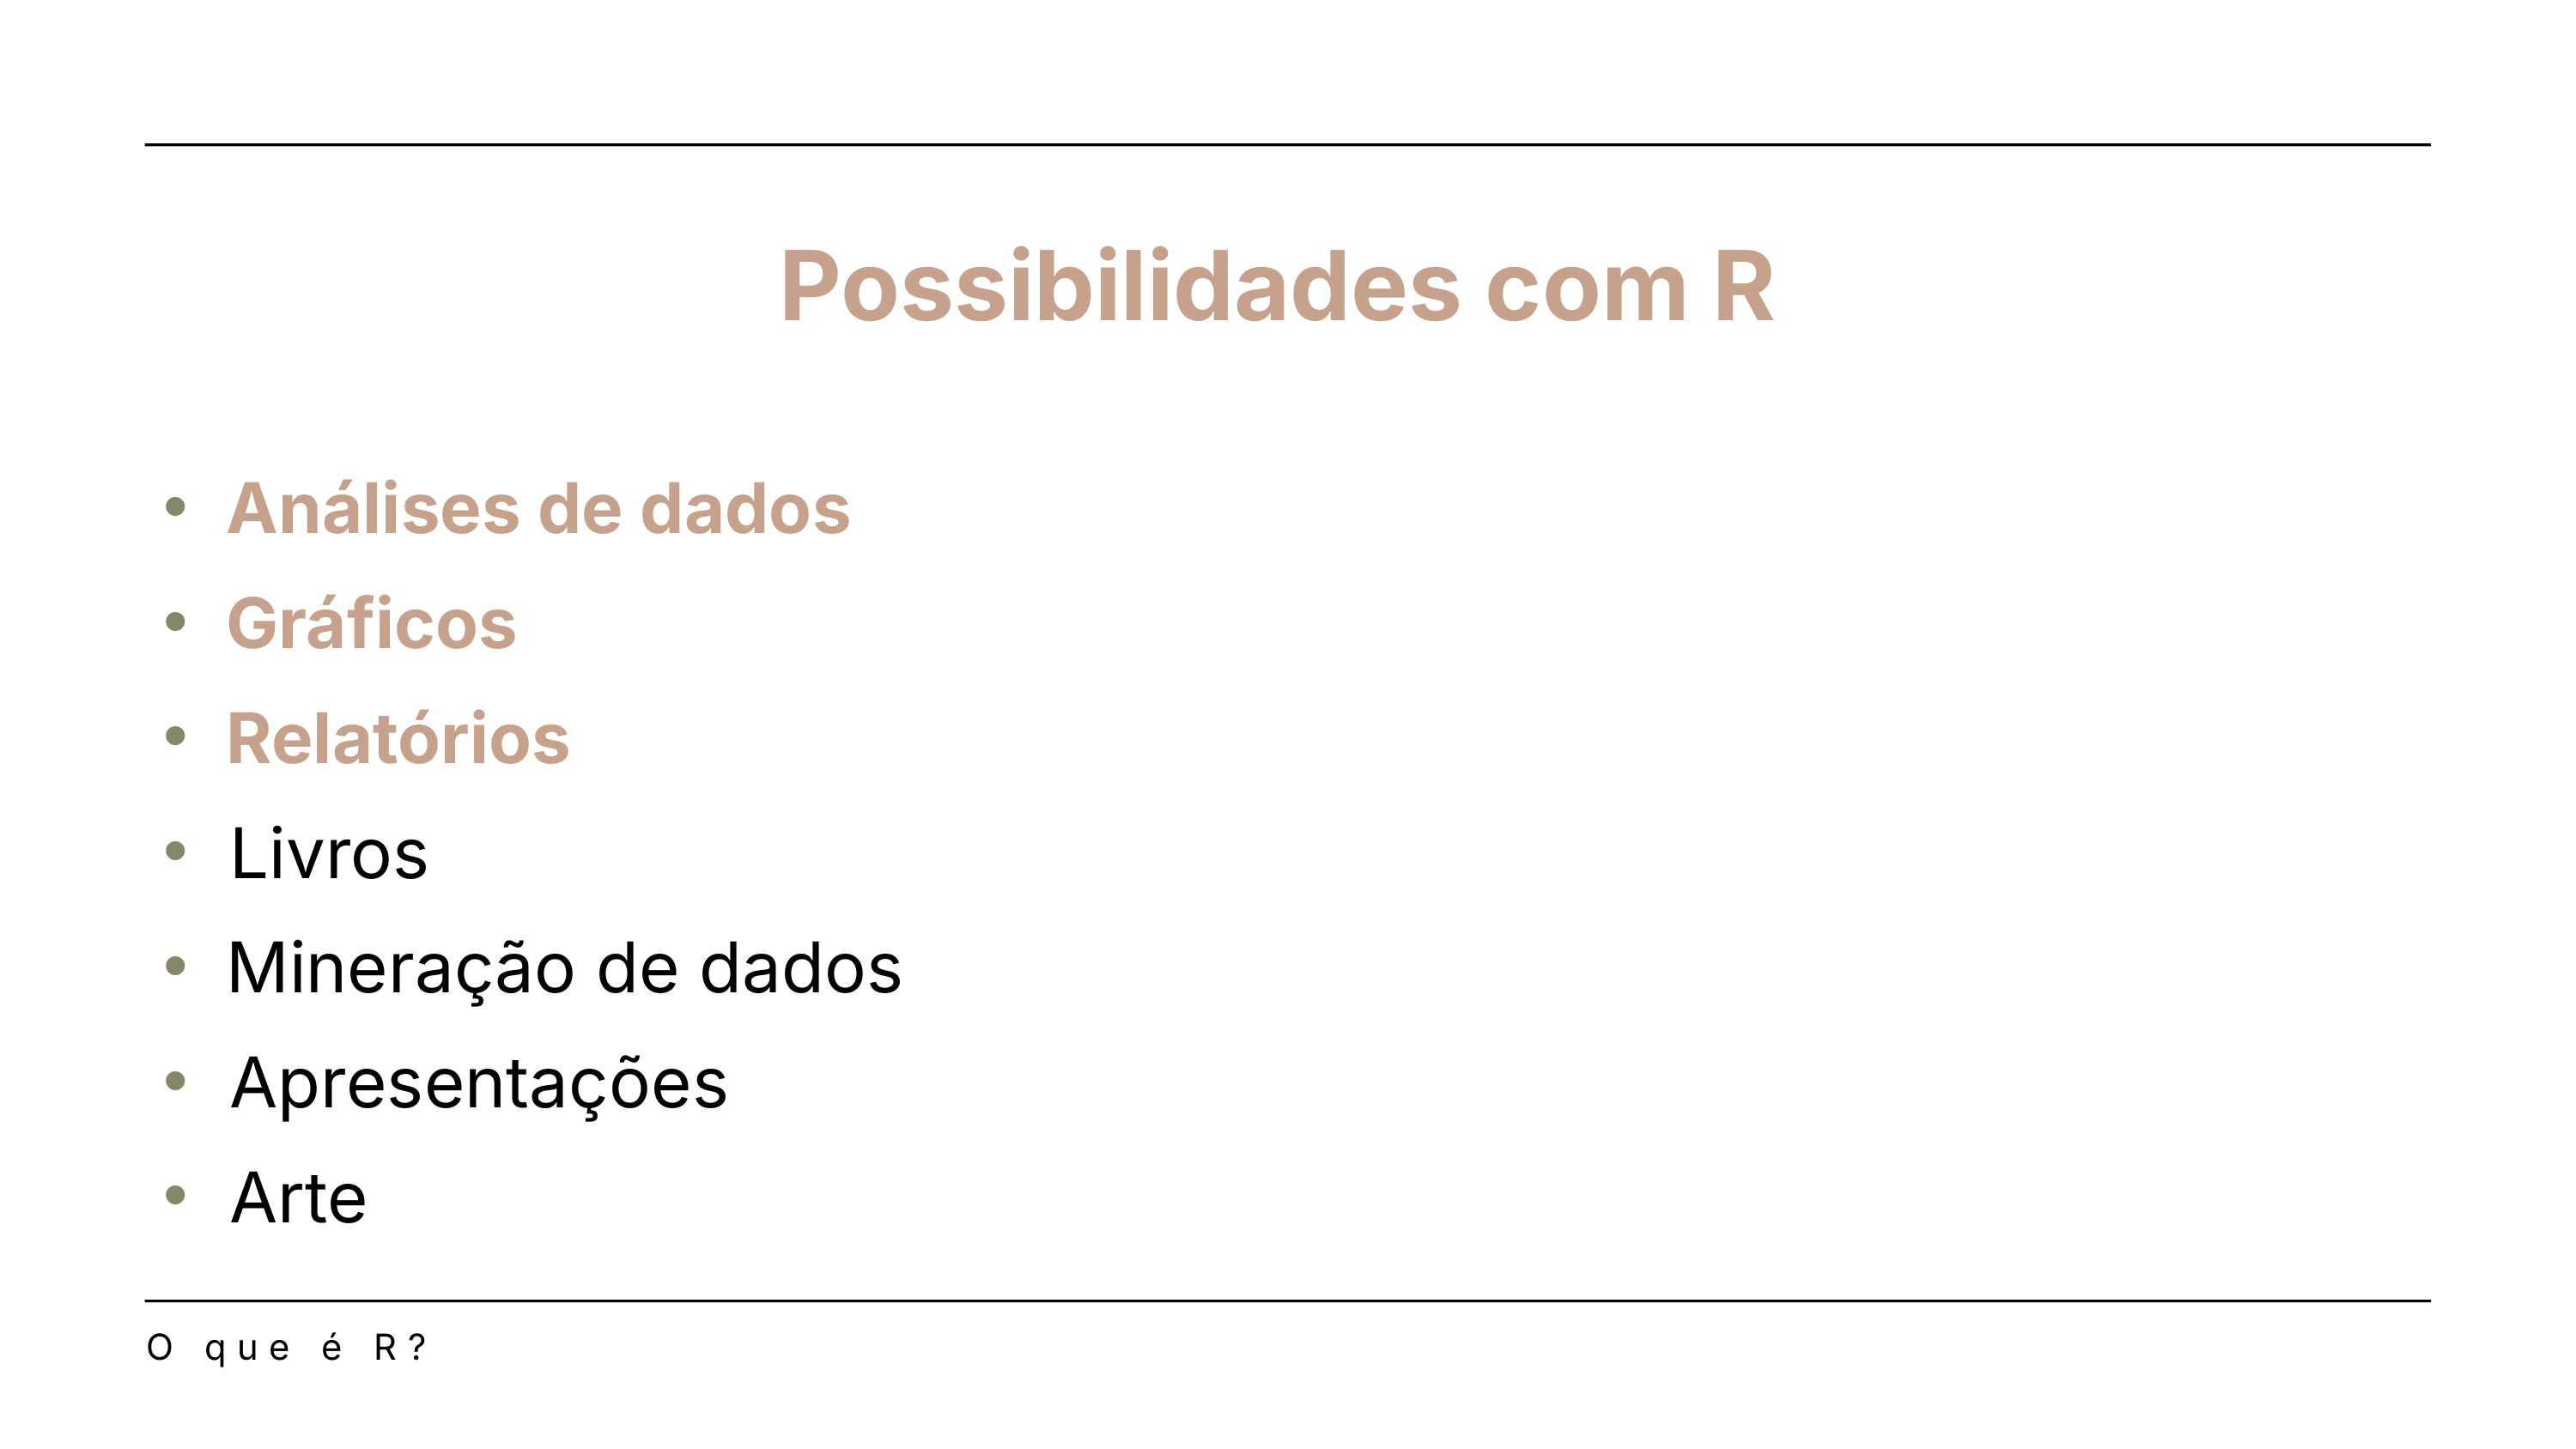

# Possibilidades com R

 Análises de dados
 Gráficos
 Relatórios
 Livros
 Mineração de dados
 Apresentações
 Arte

O que é R?